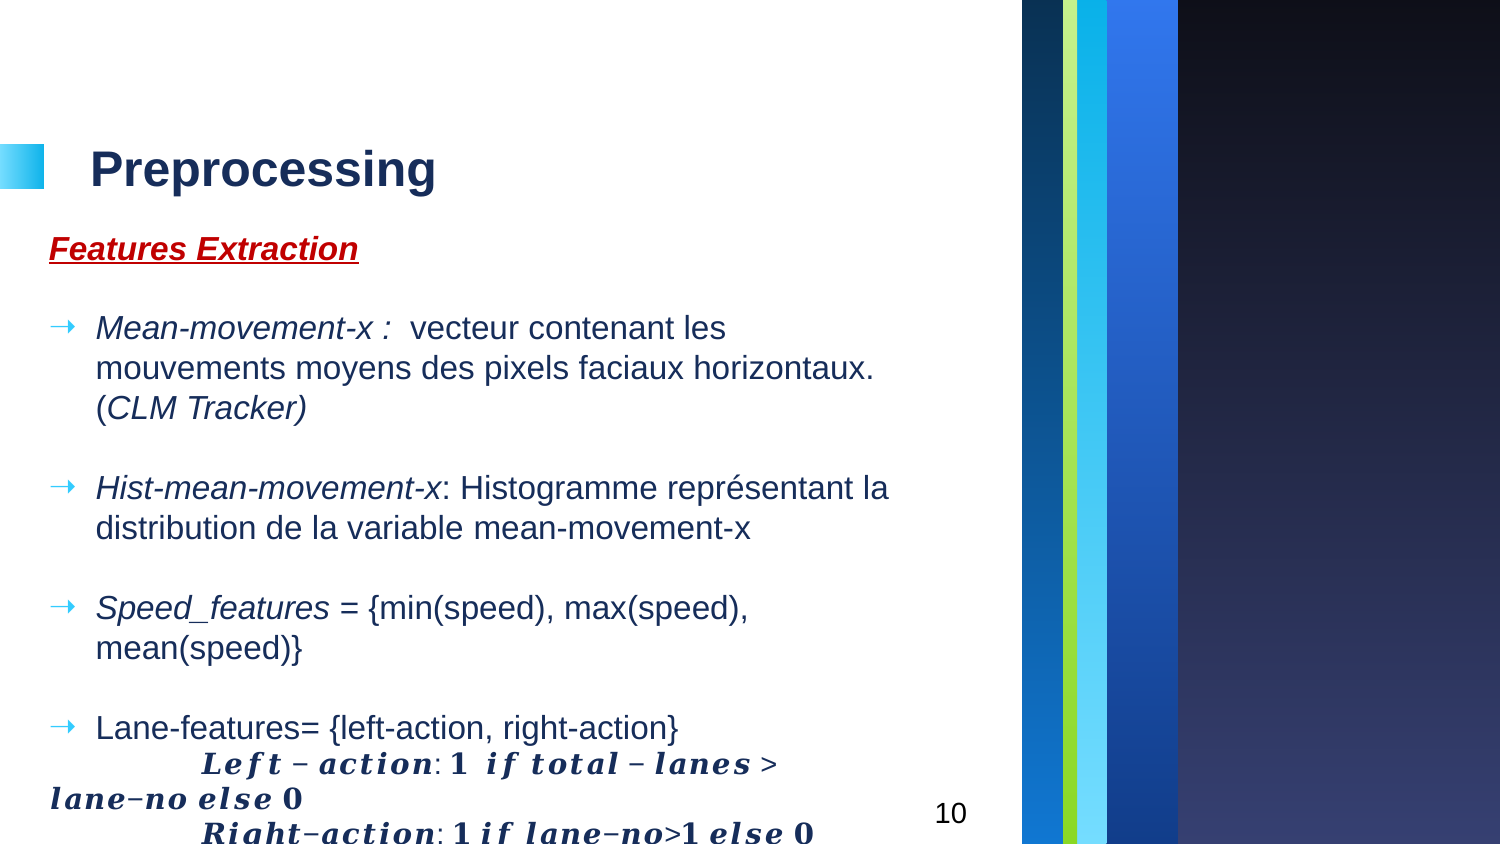

# Preprocessing
Features Extraction

Mean-movement-x :  vecteur contenant les mouvements moyens des pixels faciaux horizontaux.(CLM Tracker)

Hist-mean-movement-x: Histogramme représentant la distribution de la variable mean-movement-x

Speed_features = {min(speed), max(speed), mean(speed)}

Lane-features= {left-action, right-action}
	𝑳𝒆𝒇𝒕 − 𝒂𝒄𝒕𝒊𝒐𝒏: 𝟏  𝒊𝒇 𝒕𝒐𝒕𝒂𝒍 − 𝒍𝒂𝒏𝒆𝒔 > 𝒍𝒂𝒏𝒆−𝒏𝒐 𝒆𝒍𝒔𝒆 𝟎
	𝑹𝒊𝒈𝒉𝒕−𝒂𝒄𝒕𝒊𝒐𝒏: 𝟏 𝒊𝒇 𝒍𝒂𝒏𝒆−𝒏𝒐>𝟏 𝒆𝒍𝒔𝒆 𝟎

10